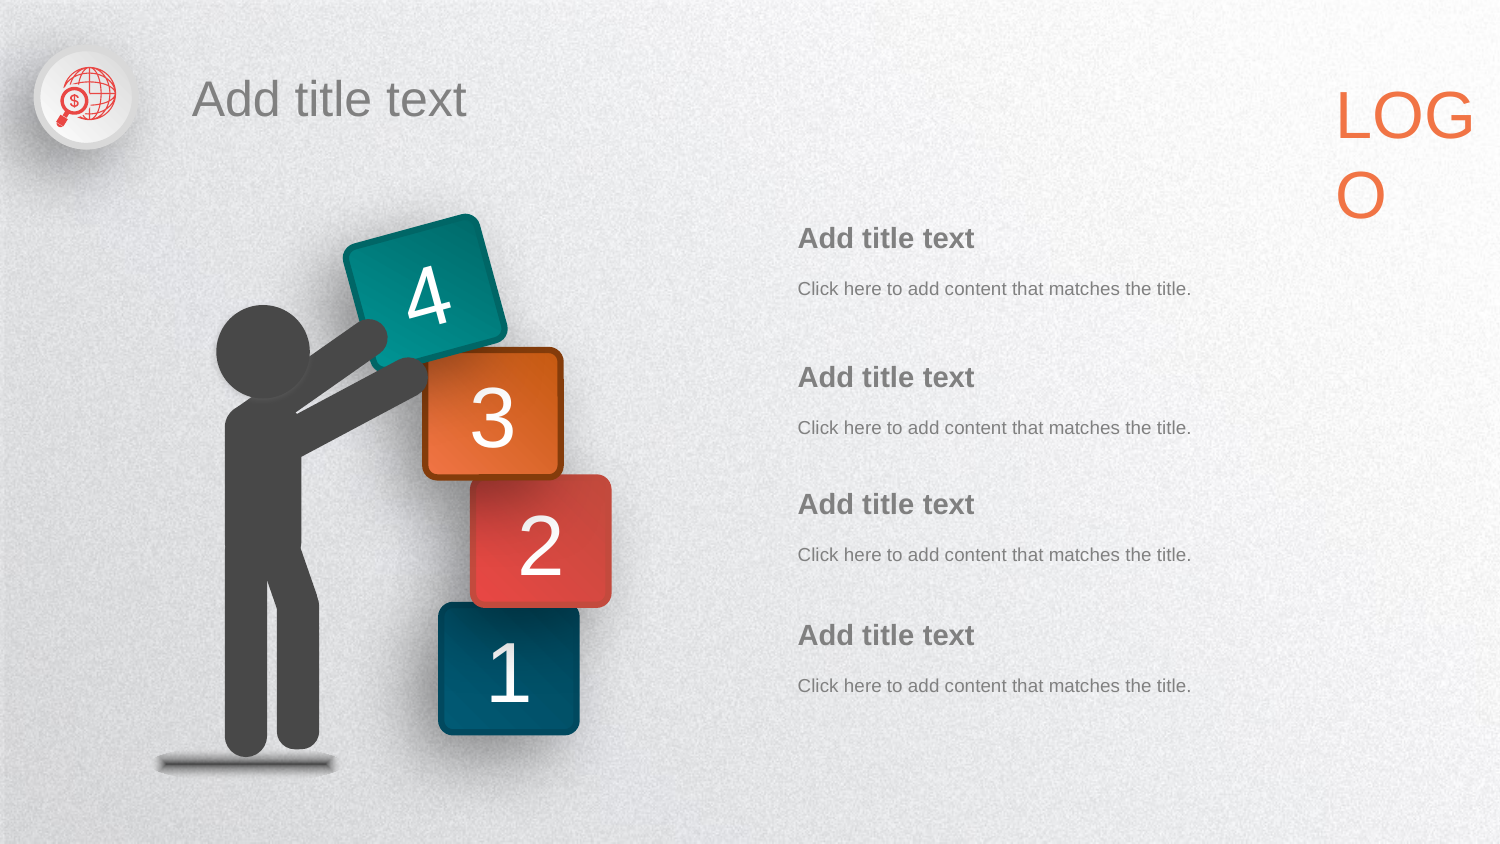

Add title text
LOGO
Add title text
4
Click here to add content that matches the title.

3
Add title text
Click here to add content that matches the title.
2
Add title text
Click here to add content that matches the title.
1
Add title text
Click here to add content that matches the title.